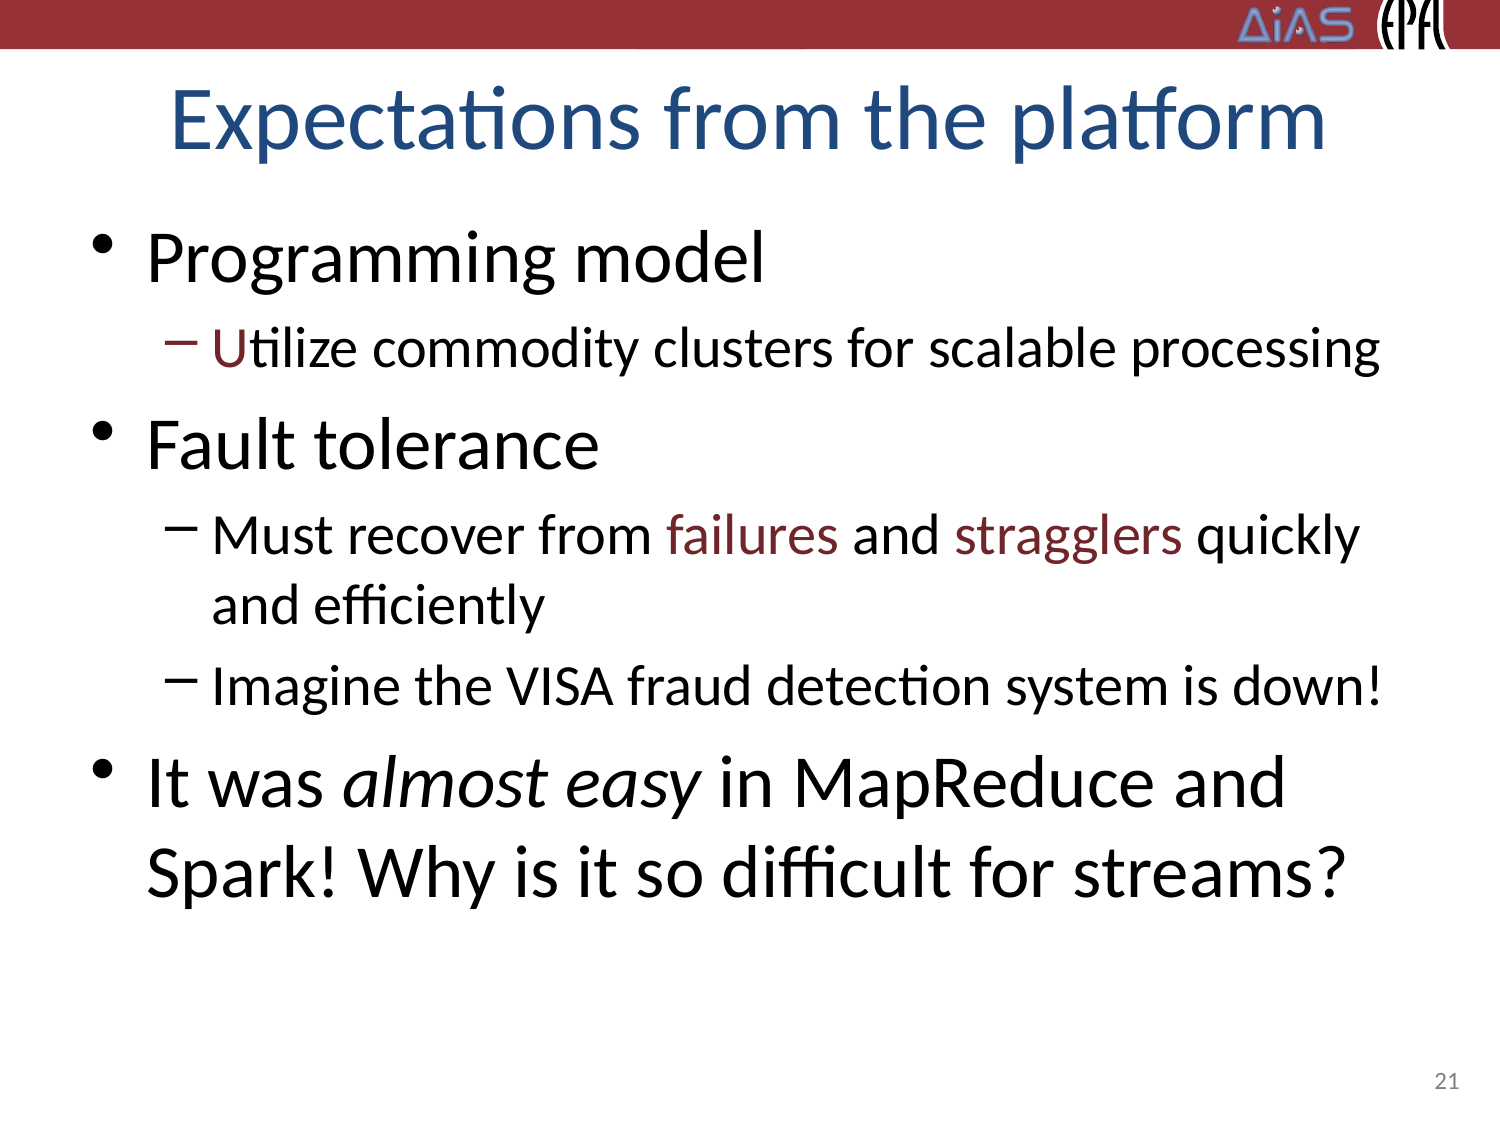

# Expectations from the platform
Programming model
Utilize commodity clusters for scalable processing
Fault tolerance
Must recover from failures and stragglers quickly and efficiently
Imagine the VISA fraud detection system is down!
It was almost easy in MapReduce and Spark! Why is it so difficult for streams?
21